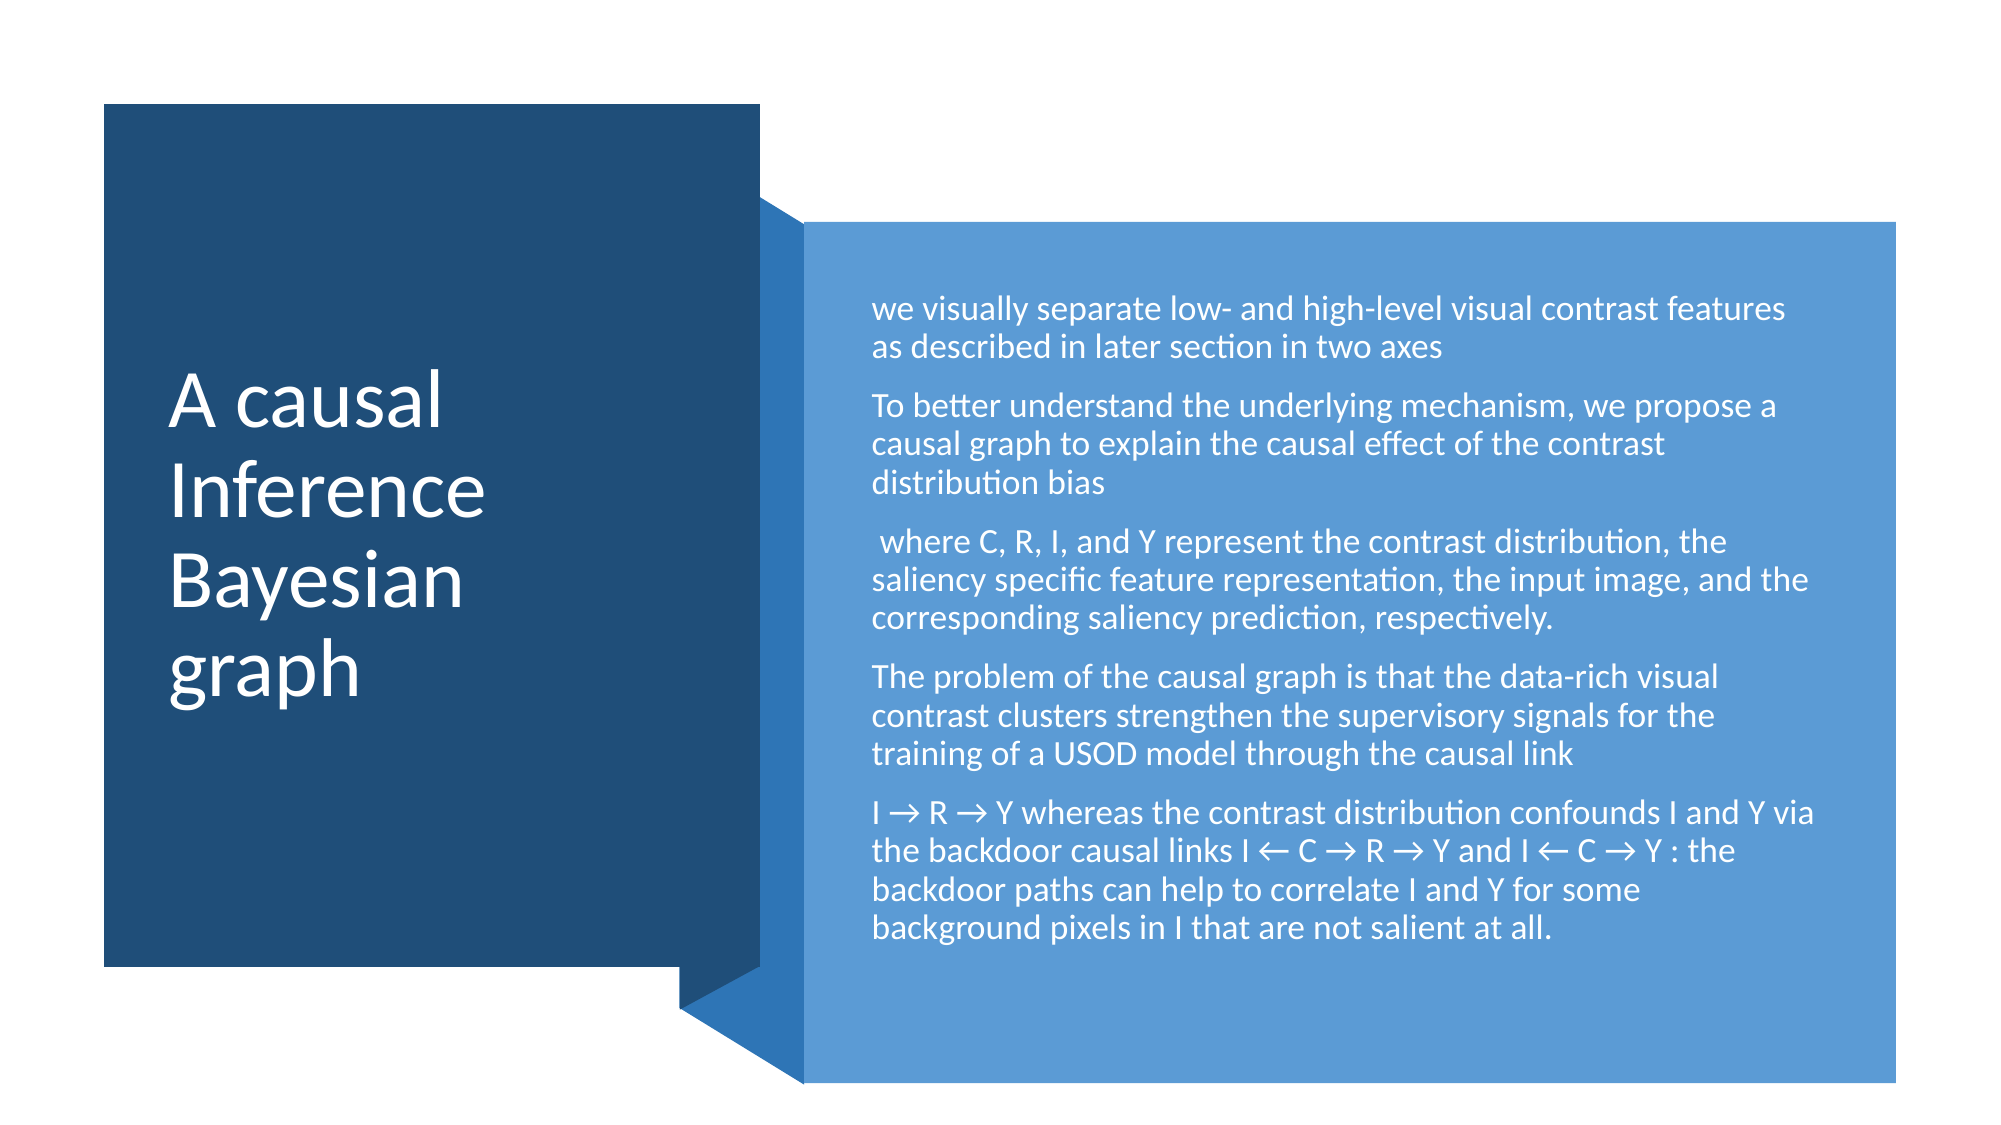

# A causal Inference Bayesian graph

we visually separate low- and high-level visual contrast features as described in later section in two axes
To better understand the underlying mechanism, we propose a causal graph to explain the causal effect of the contrast distribution bias
 where C, R, I, and Y represent the contrast distribution, the saliency specific feature representation, the input image, and the corresponding saliency prediction, respectively.
The problem of the causal graph is that the data-rich visual contrast clusters strengthen the supervisory signals for the training of a USOD model through the causal link
I → R → Y whereas the contrast distribution confounds I and Y via the backdoor causal links I ← C → R → Y and I ← C → Y : the backdoor paths can help to correlate I and Y for some background pixels in I that are not salient at all.